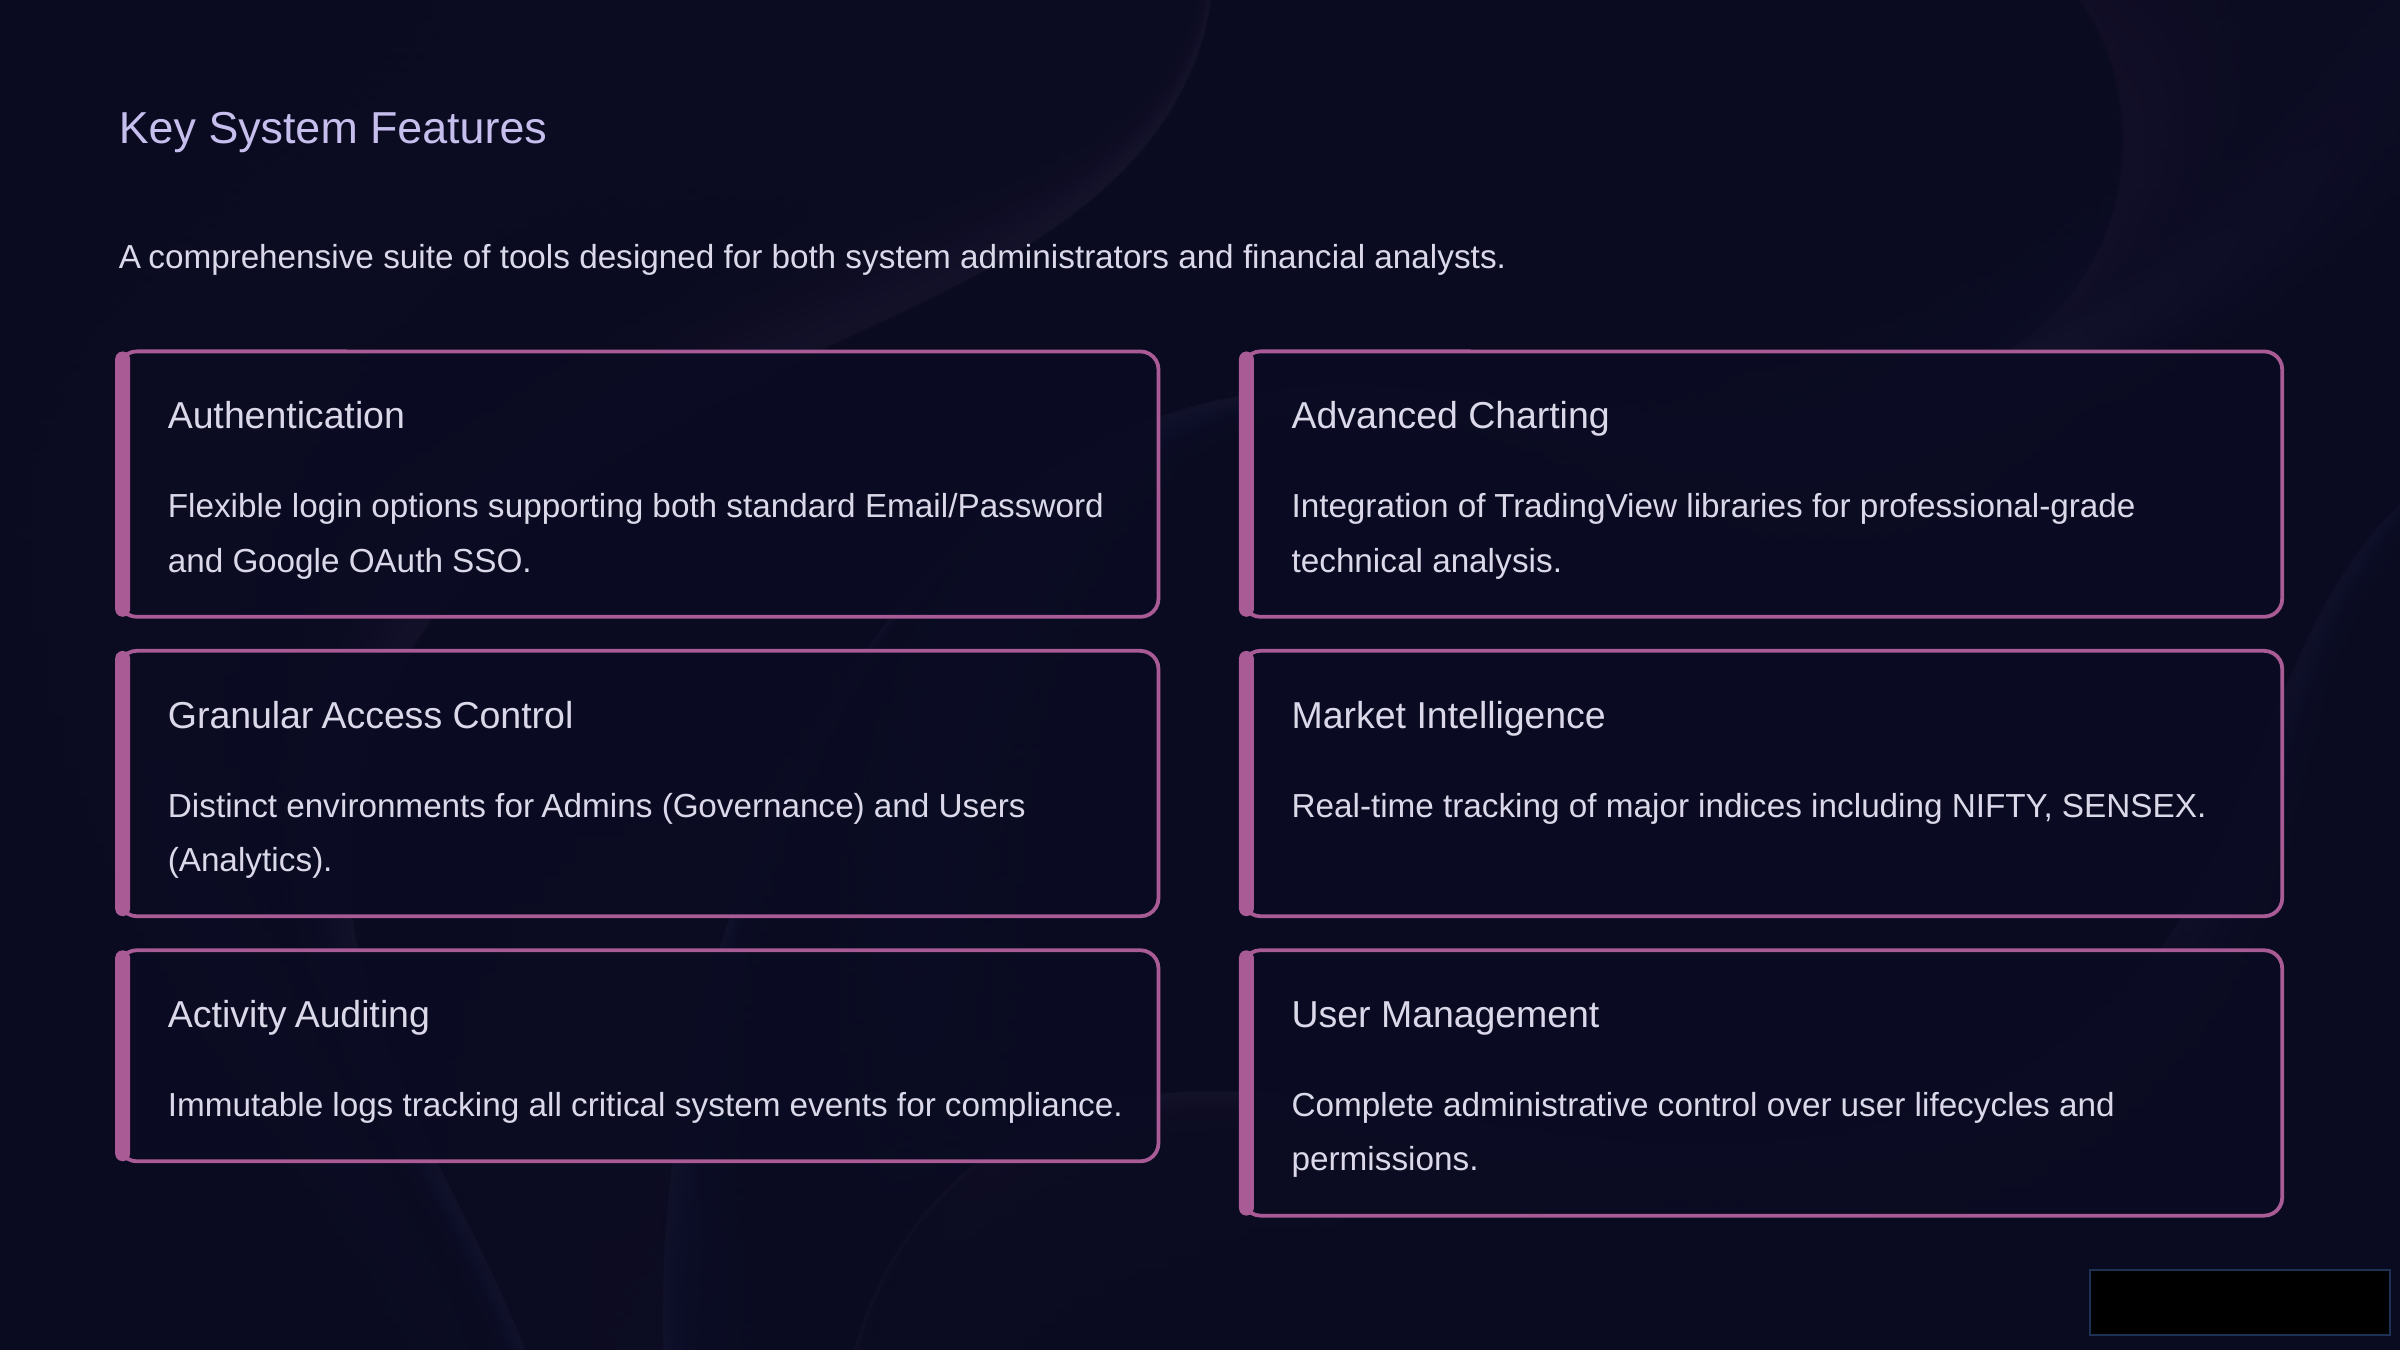

Key System Features
A comprehensive suite of tools designed for both system administrators and financial analysts.

Authentication
Advanced Charting
Flexible login options supporting both standard Email/Password and Google OAuth SSO.
Integration of TradingView libraries for professional-grade technical analysis.

Granular Access Control
Market Intelligence
Distinct environments for Admins (Governance) and Users (Analytics).
Real-time tracking of major indices including NIFTY, SENSEX.

Activity Auditing
User Management
Immutable logs tracking all critical system events for compliance.
Complete administrative control over user lifecycles and permissions.